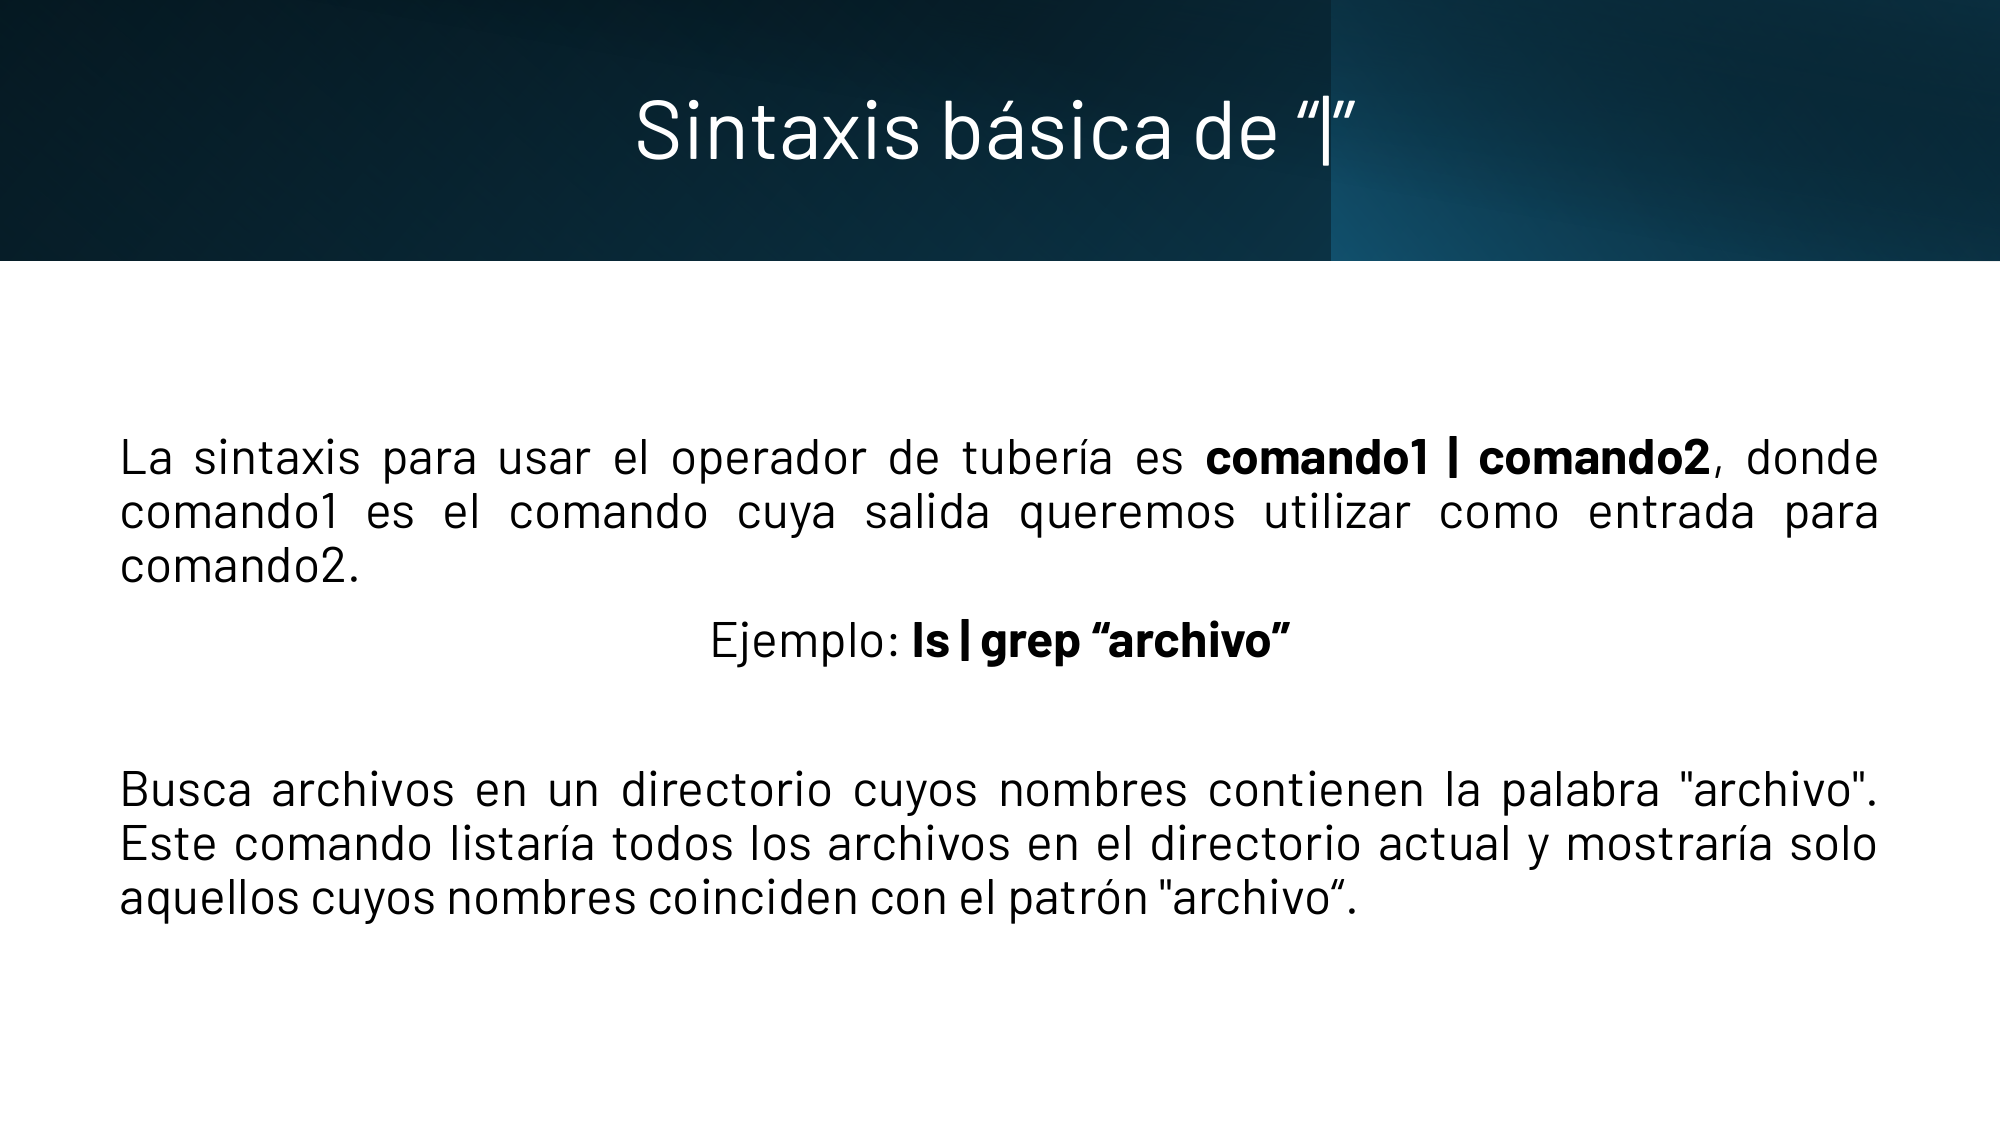

# Sintaxis básica de “|”
La sintaxis para usar el operador de tubería es comando1 | comando2, donde comando1 es el comando cuya salida queremos utilizar como entrada para comando2.
Ejemplo: ls | grep “archivo”

Busca archivos en un directorio cuyos nombres contienen la palabra "archivo". Este comando listaría todos los archivos en el directorio actual y mostraría solo aquellos cuyos nombres coinciden con el patrón "archivo“.